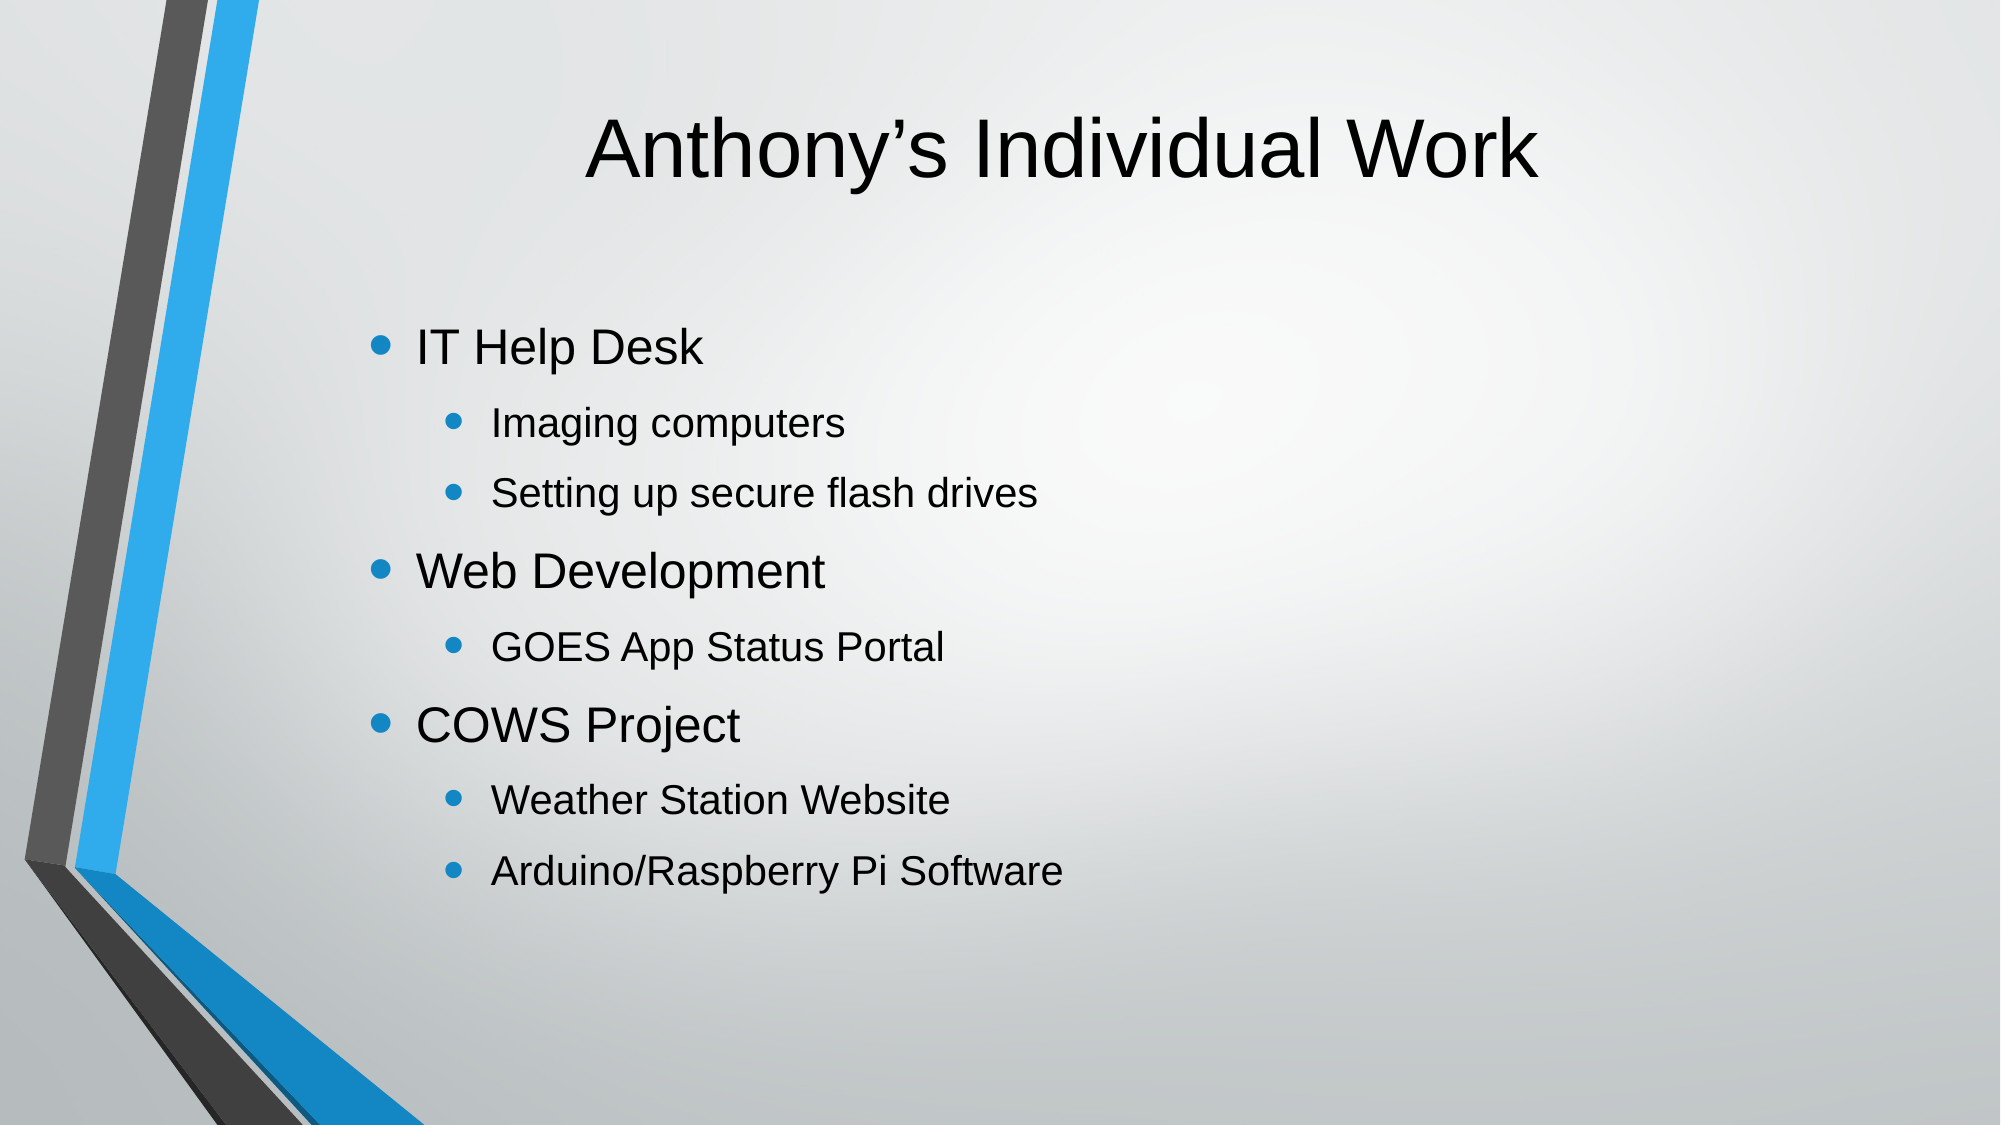

# Anthony’s Individual Work
IT Help Desk
Imaging computers
Setting up secure flash drives
Web Development
GOES App Status Portal
COWS Project
Weather Station Website
Arduino/Raspberry Pi Software